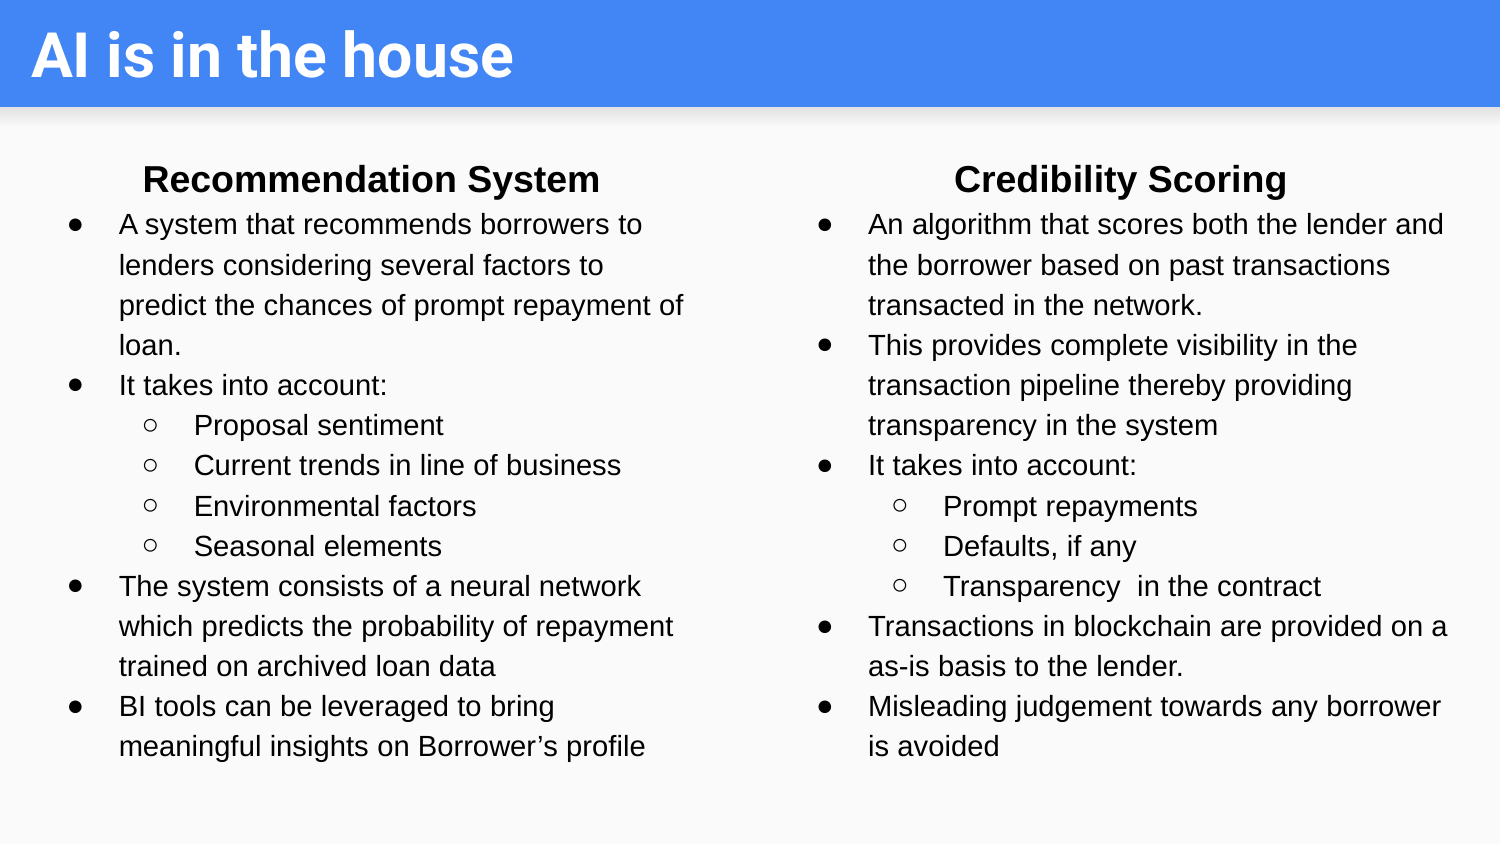

# AI is in the house
Recommendation System
A system that recommends borrowers to lenders considering several factors to predict the chances of prompt repayment of loan.
It takes into account:
Proposal sentiment
Current trends in line of business
Environmental factors
Seasonal elements
The system consists of a neural network which predicts the probability of repayment trained on archived loan data
BI tools can be leveraged to bring meaningful insights on Borrower’s profile
Credibility Scoring
An algorithm that scores both the lender and the borrower based on past transactions transacted in the network.
This provides complete visibility in the transaction pipeline thereby providing transparency in the system
It takes into account:
Prompt repayments
Defaults, if any
Transparency  in the contract
Transactions in blockchain are provided on a as-is basis to the lender.
Misleading judgement towards any borrower is avoided